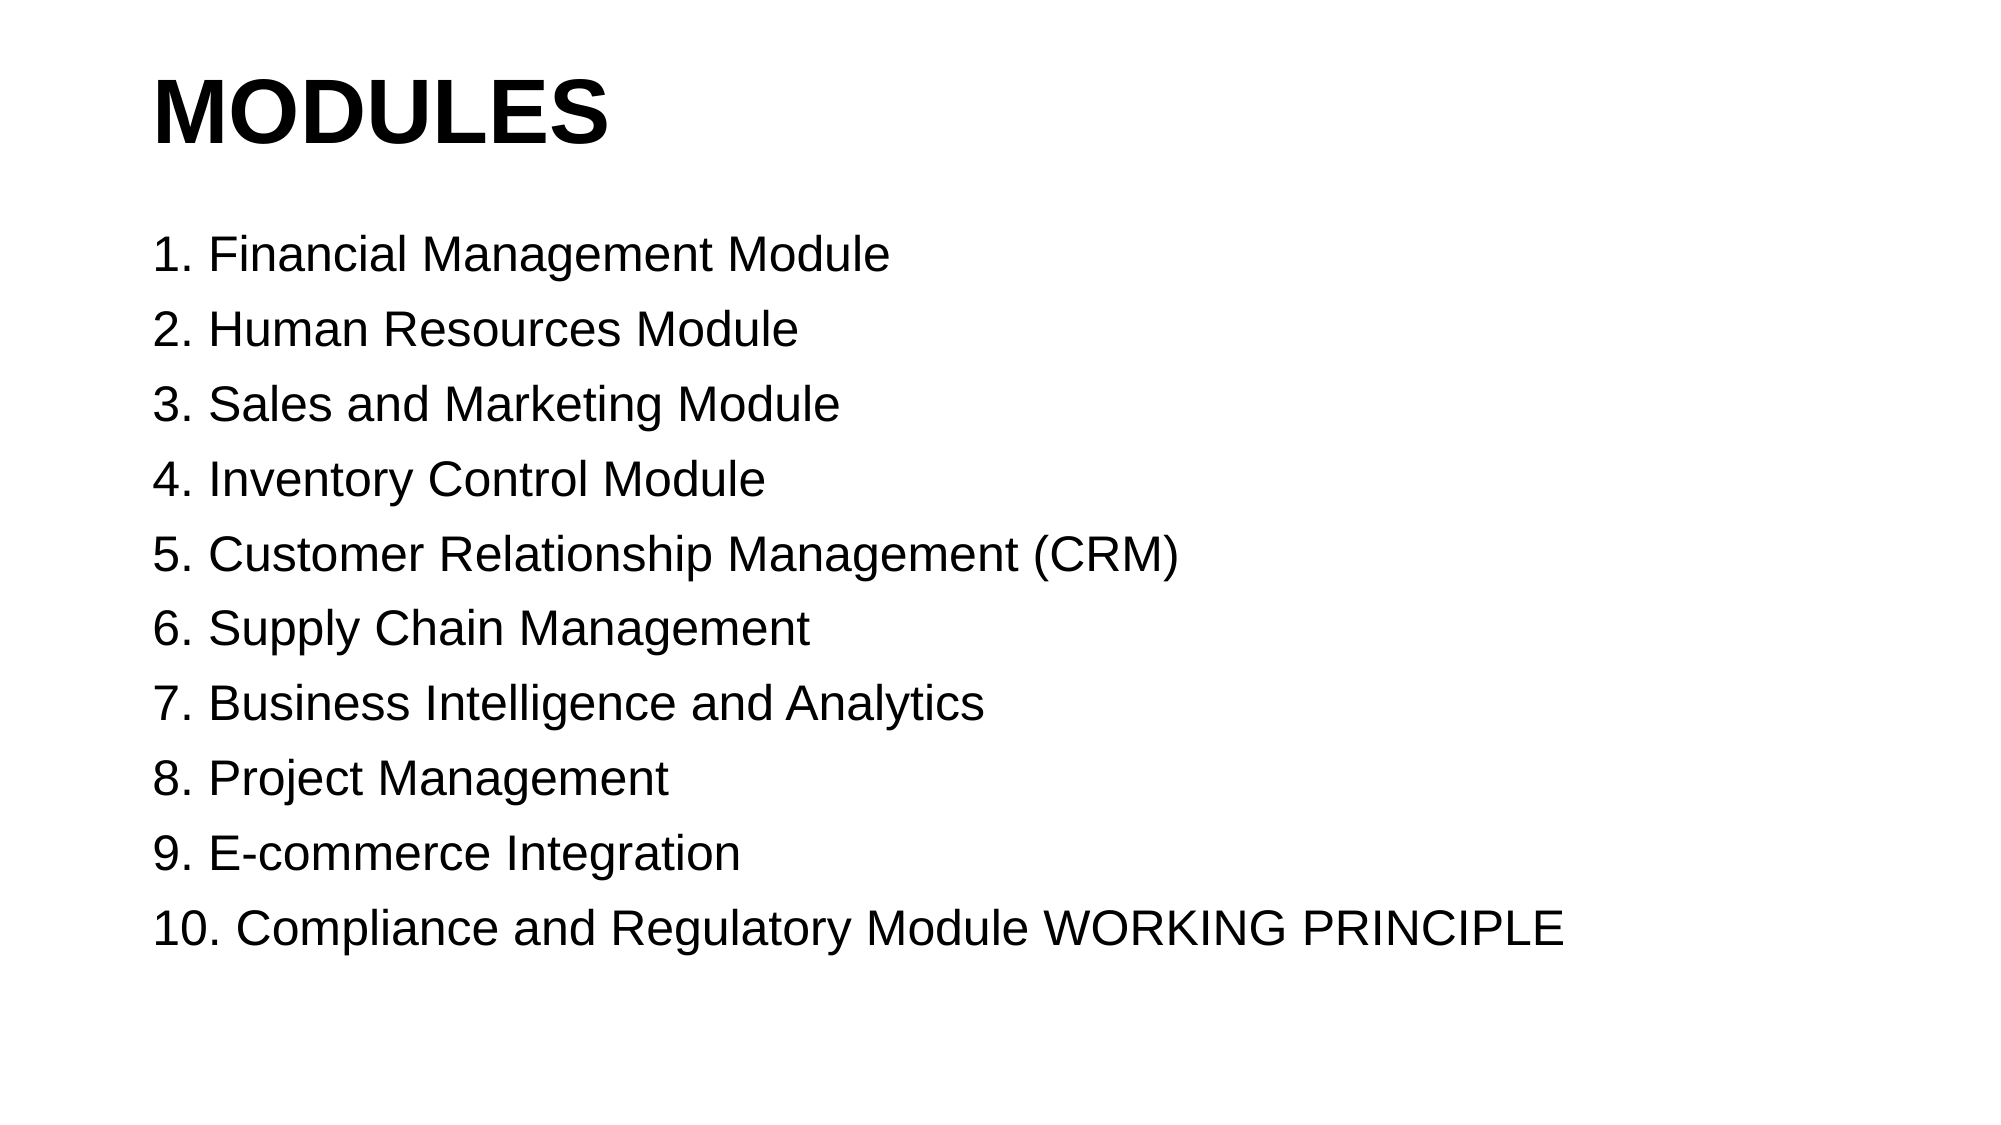

# MODULES
1. Financial Management Module
2. Human Resources Module
3. Sales and Marketing Module
4. Inventory Control Module
5. Customer Relationship Management (CRM)
6. Supply Chain Management
7. Business Intelligence and Analytics
8. Project Management
9. E-commerce Integration
10. Compliance and Regulatory Module WORKING PRINCIPLE